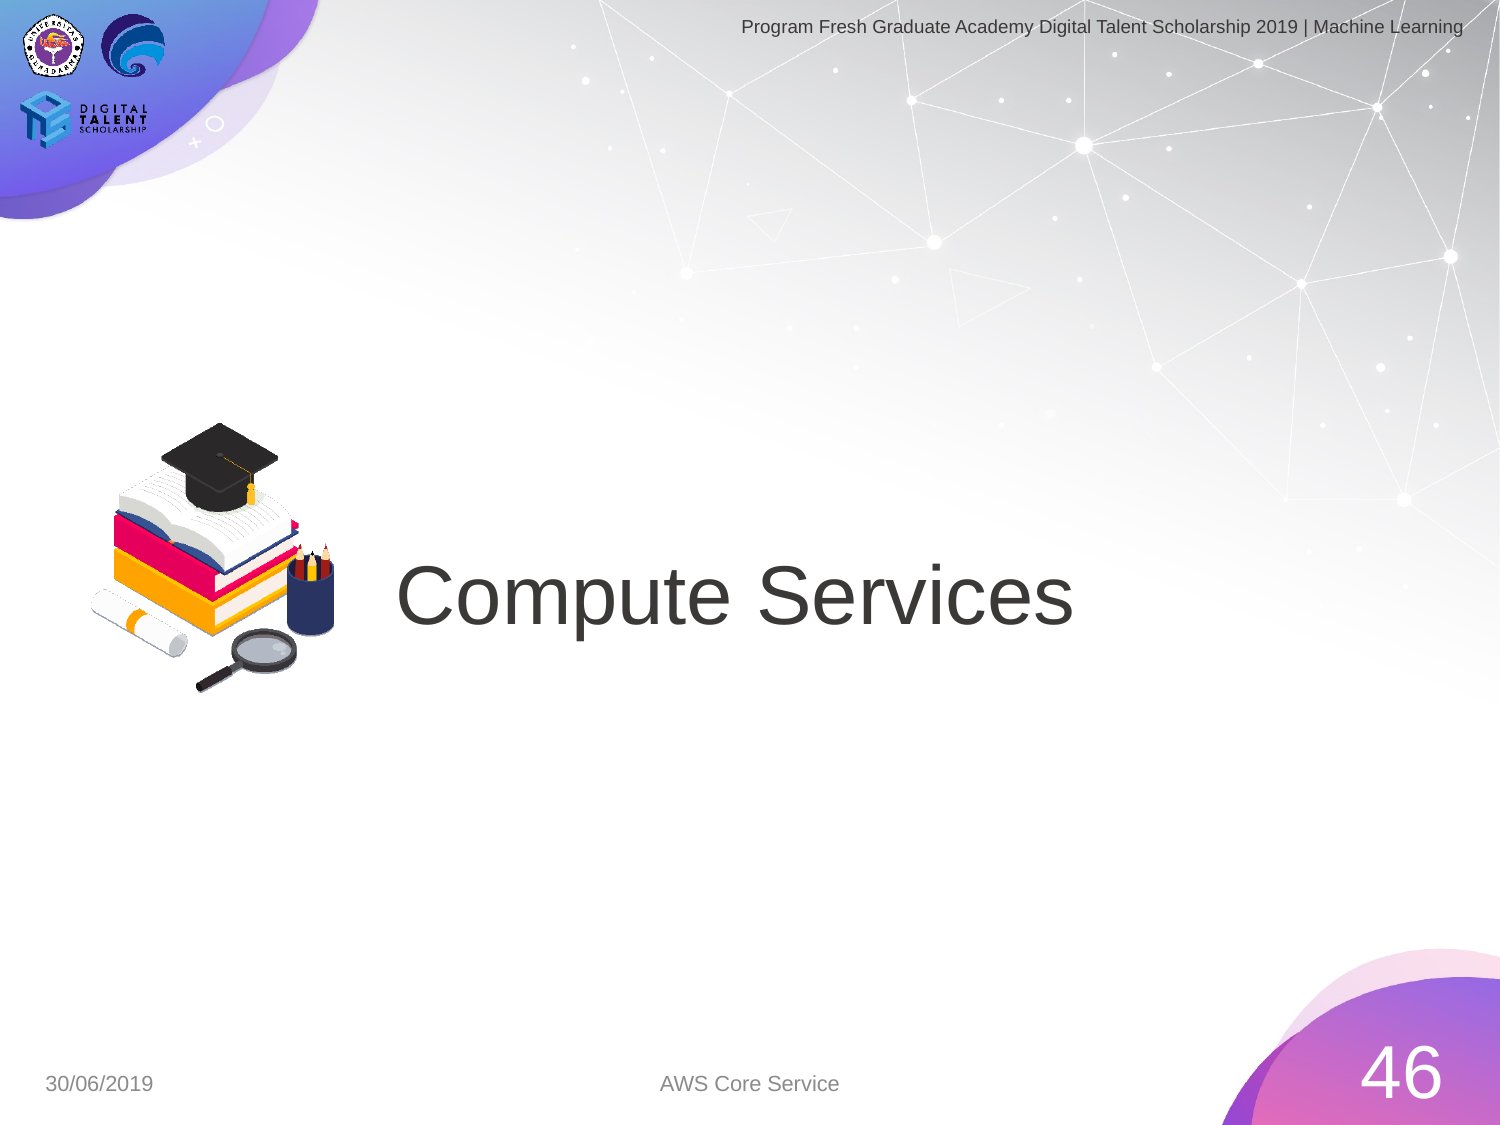

# Compute Services
46
30/06/2019
AWS Core Service